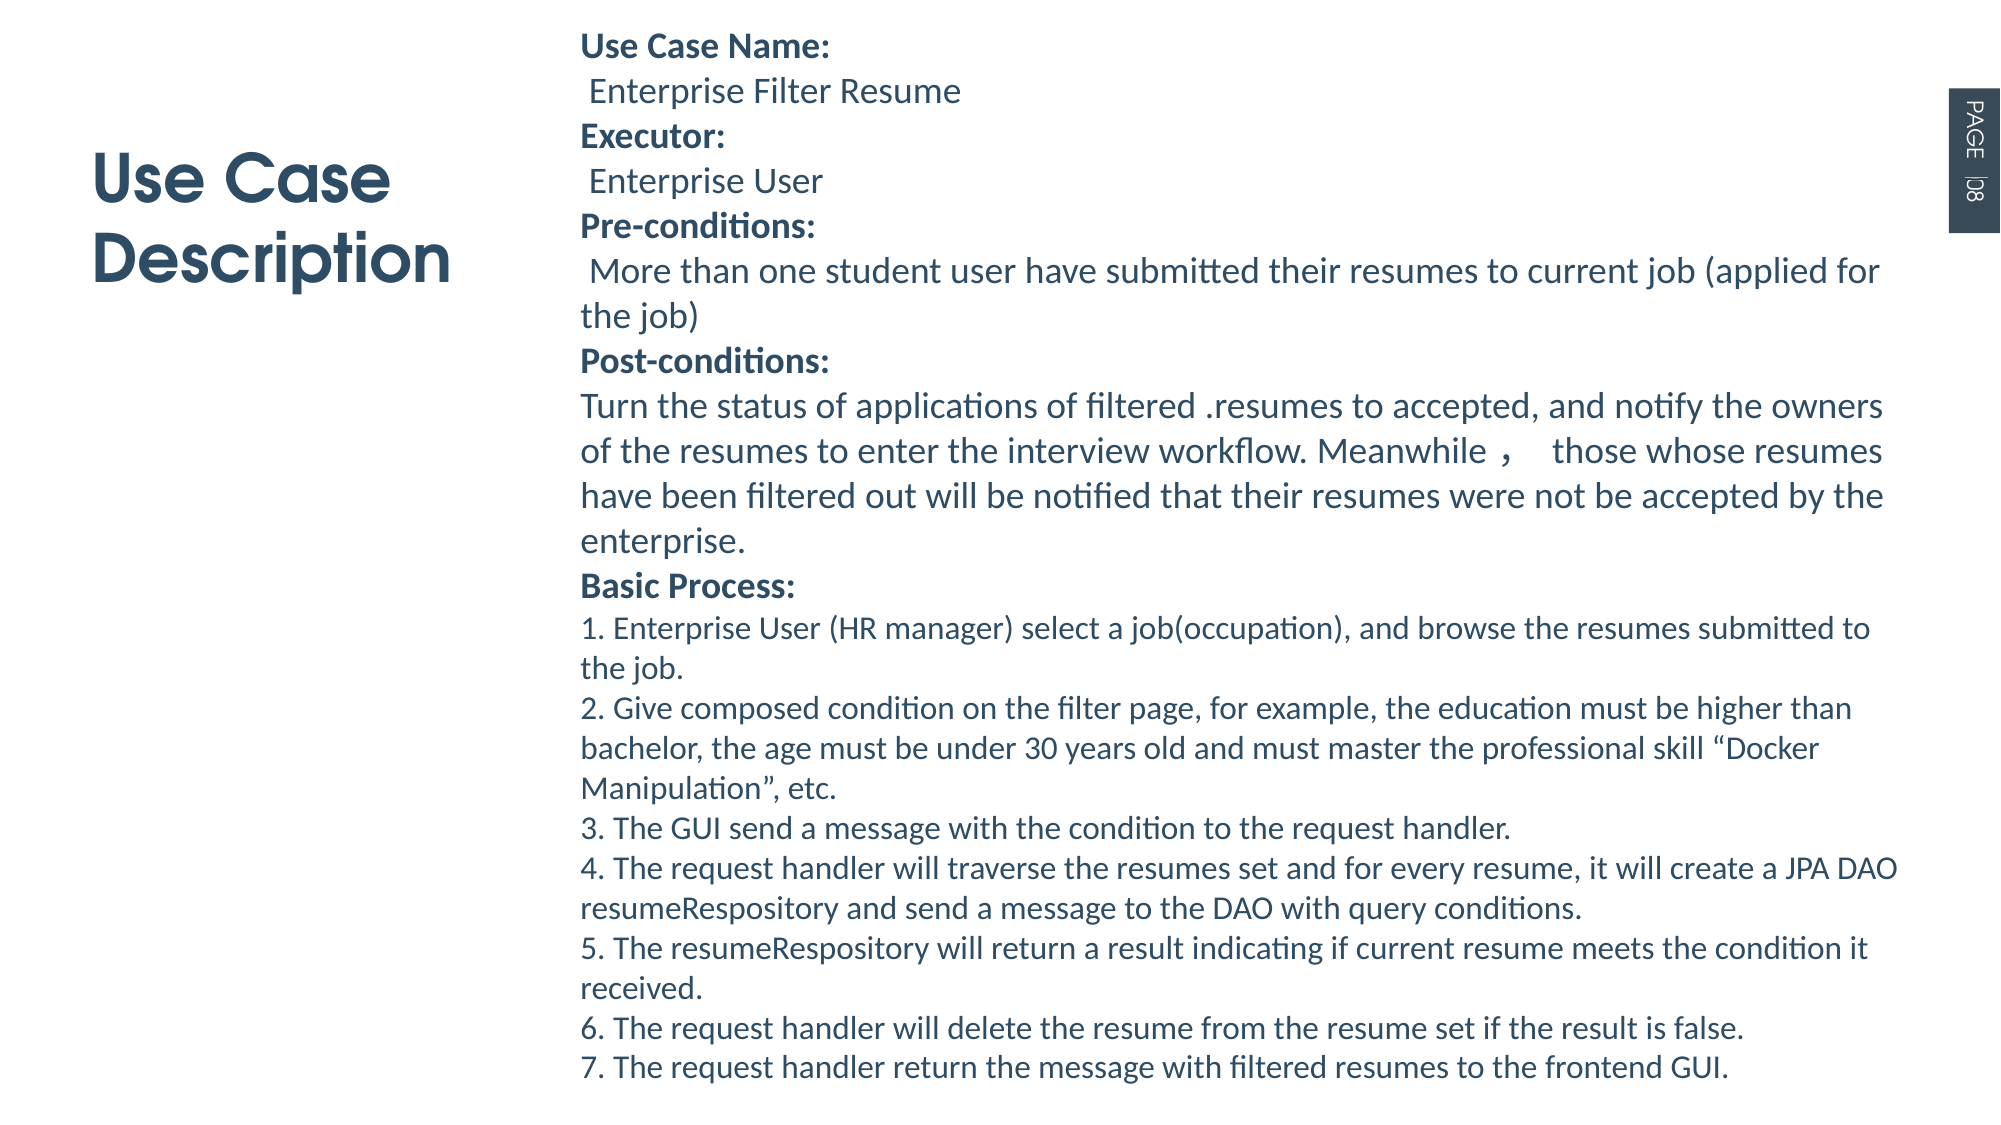

Use Case Name:
 Enterprise Filter Resume
Executor:
 Enterprise User
Pre-conditions:
 More than one student user have submitted their resumes to current job (applied for the job)
Post-conditions:
Turn the status of applications of filtered .resumes to accepted, and notify the owners of the resumes to enter the interview workflow. Meanwhile， those whose resumes have been filtered out will be notified that their resumes were not be accepted by the enterprise.
Basic Process:
1. Enterprise User (HR manager) select a job(occupation), and browse the resumes submitted to the job.
2. Give composed condition on the filter page, for example, the education must be higher than bachelor, the age must be under 30 years old and must master the professional skill “Docker Manipulation”, etc.
3. The GUI send a message with the condition to the request handler.
4. The request handler will traverse the resumes set and for every resume, it will create a JPA DAO resumeRespository and send a message to the DAO with query conditions.
5. The resumeRespository will return a result indicating if current resume meets the condition it received.
6. The request handler will delete the resume from the resume set if the result is false.
7. The request handler return the message with filtered resumes to the frontend GUI.

PAGE   08
Use Case
Description